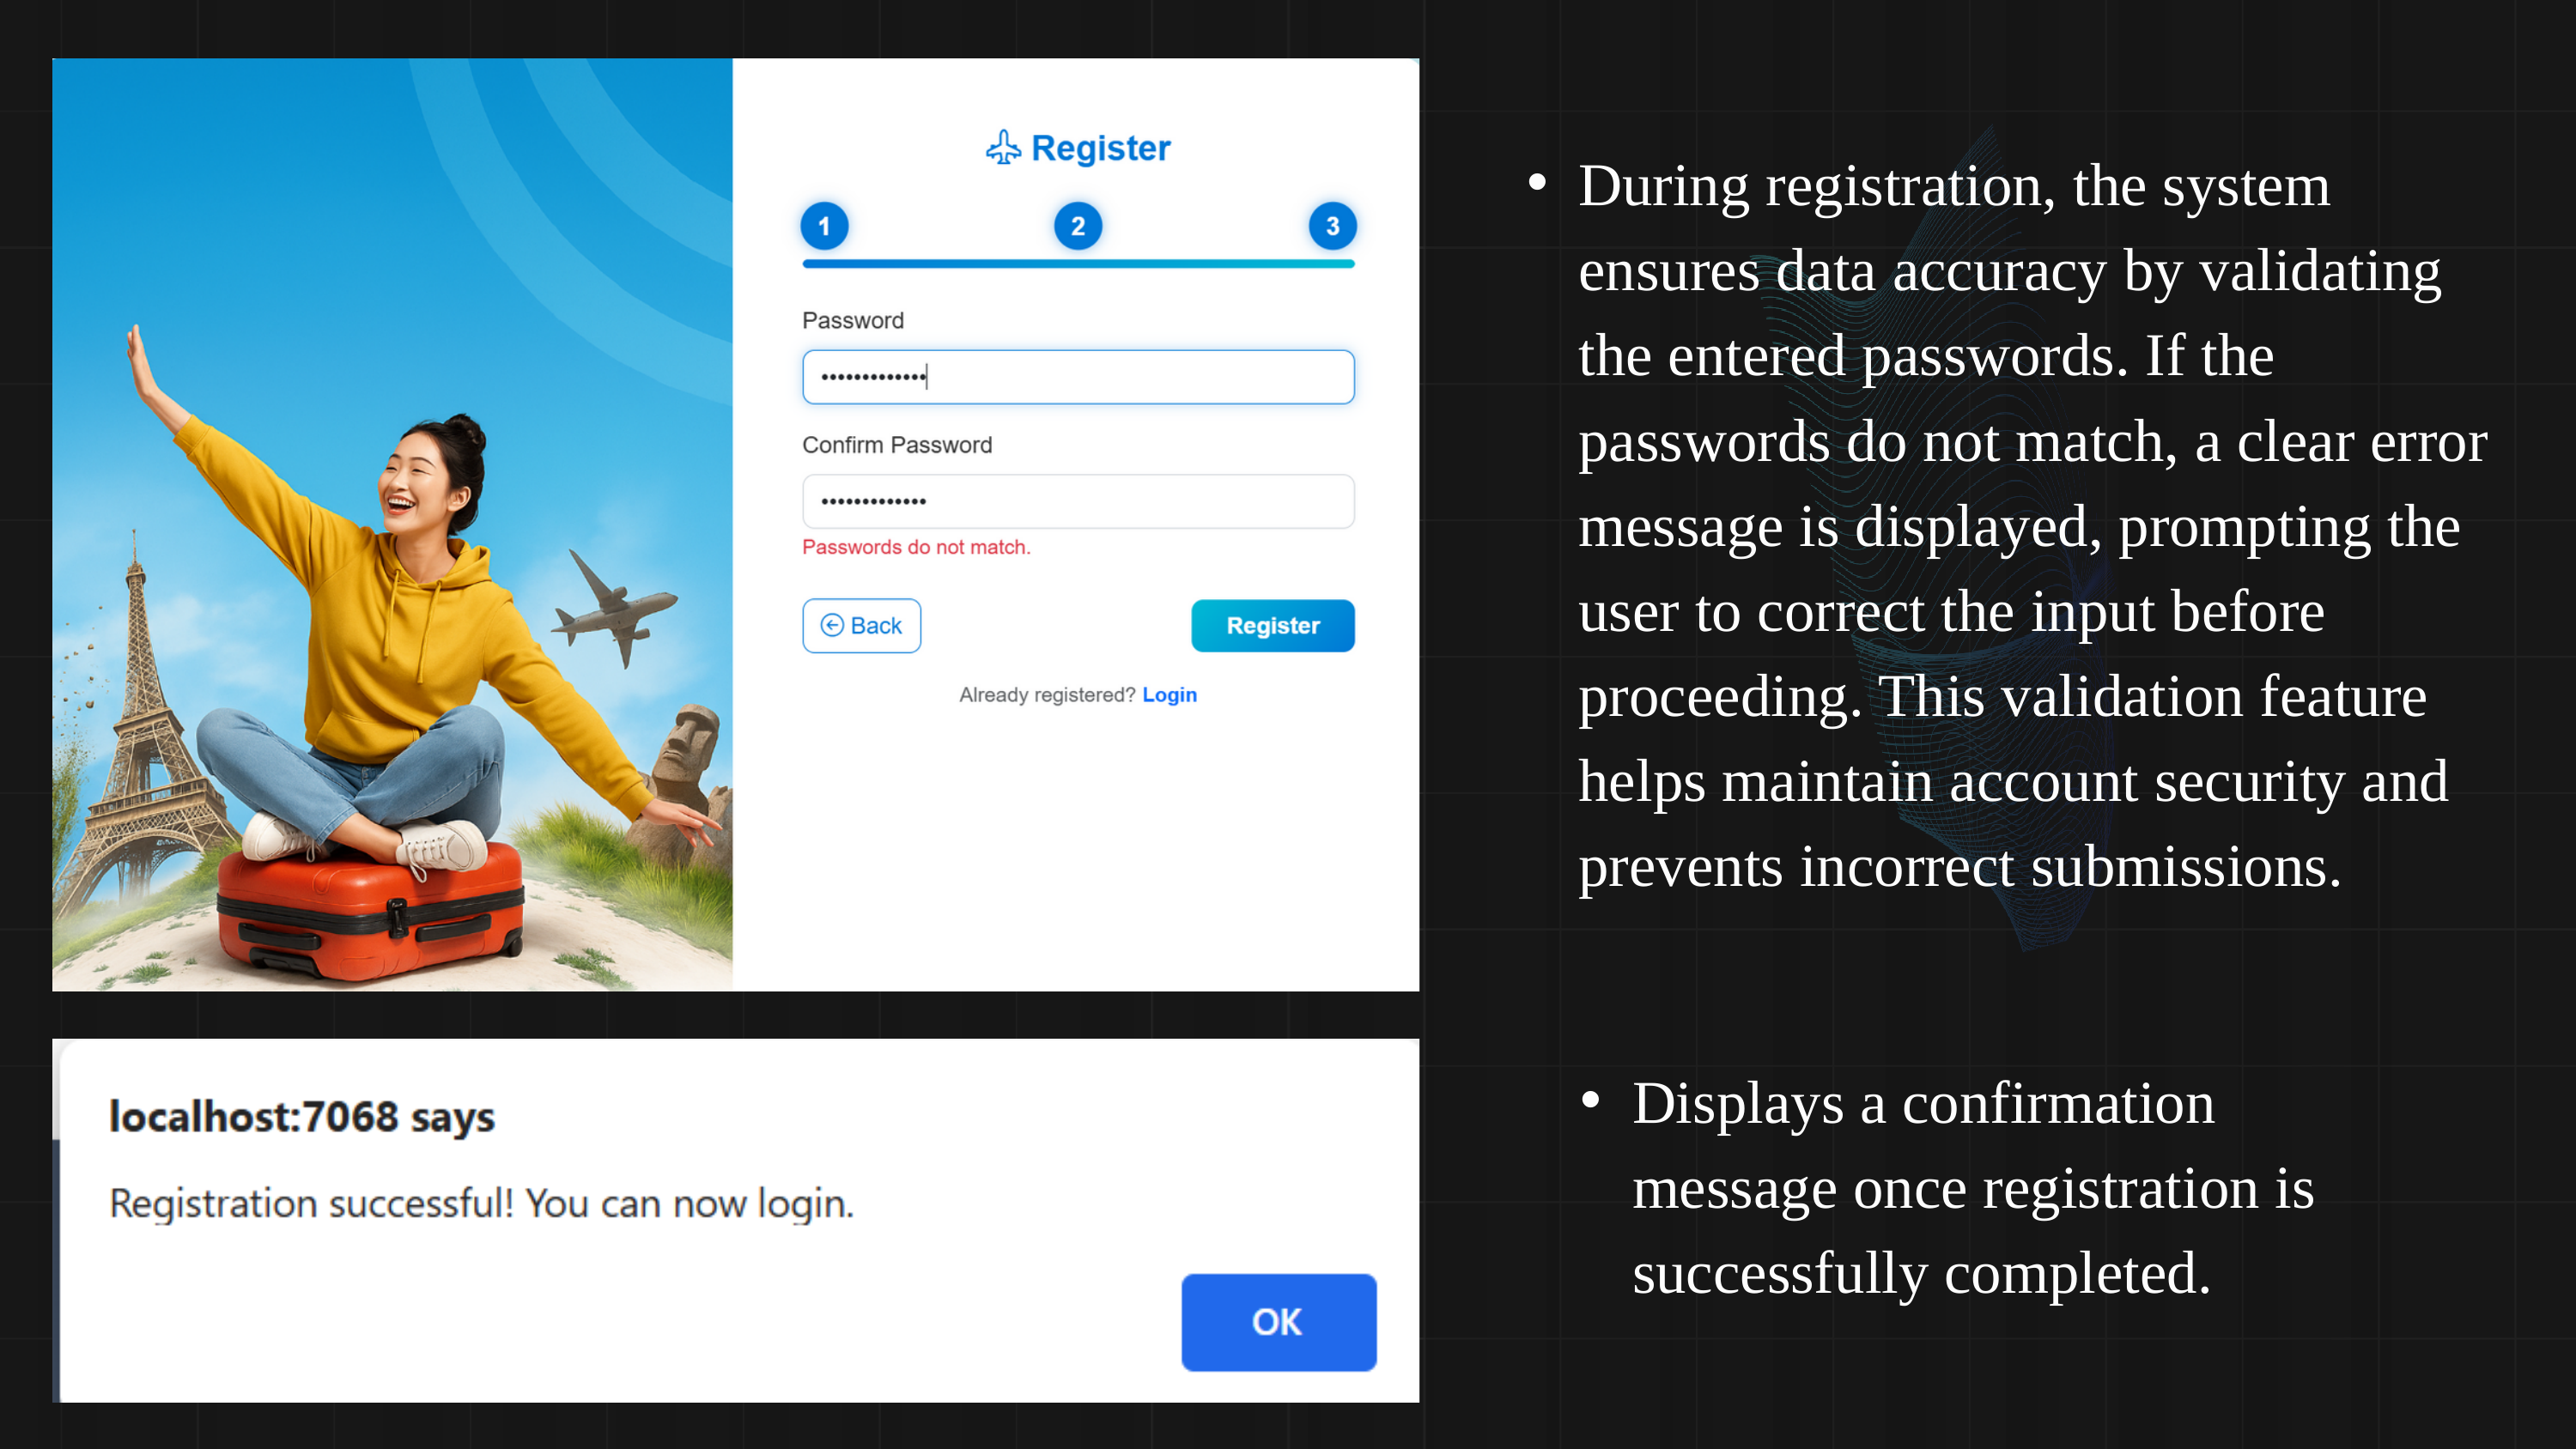

During registration, the system ensures data accuracy by validating the entered passwords. If the passwords do not match, a clear error message is displayed, prompting the user to correct the input before proceeding. This validation feature helps maintain account security and prevents incorrect submissions.

Displays a confirmation message once registration is successfully completed.